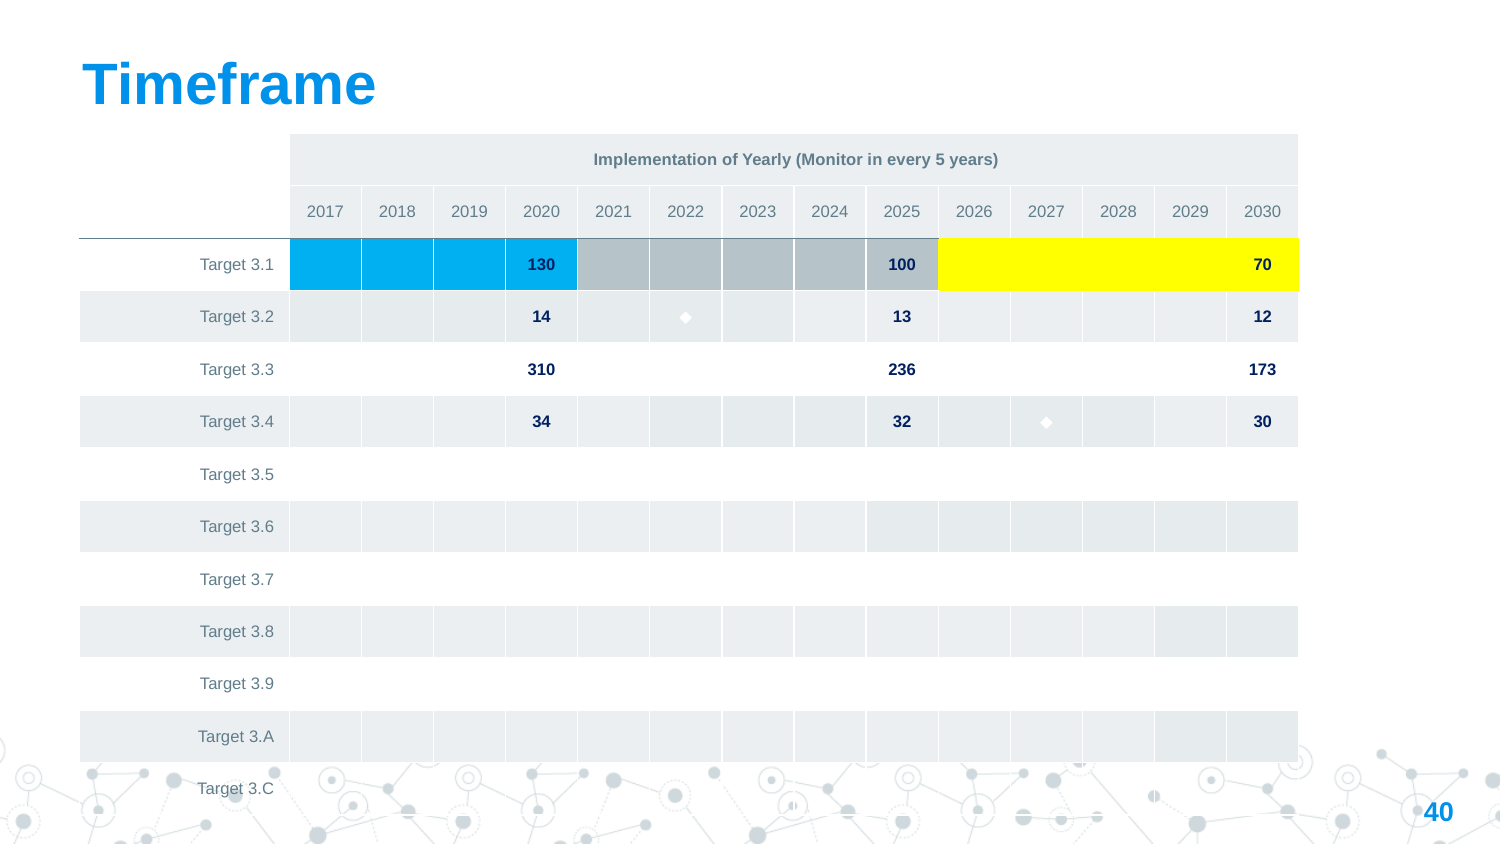

# Timeframe
|  | Implementation of Yearly (Monitor in every 5 years) |  |  |  |  |  |  |  |  |  |  |  |  |  |
| --- | --- | --- | --- | --- | --- | --- | --- | --- | --- | --- | --- | --- | --- | --- |
|  | 2017 | 2018 | 2019 | 2020 | 2021 | 2022 | 2023 | 2024 | 2025 | 2026 | 2027 | 2028 | 2029 | 2030 |
| Target 3.1 |  |  |  | 130 |  |  |  |  | 100 |  |  |  |  | 70 |
| Target 3.2 |  |  |  | 14 |  | ◆ |  |  | 13 |  |  |  |  | 12 |
| Target 3.3 |  |  |  | 310 |  |  |  |  | 236 |  |  |  |  | 173 |
| Target 3.4 |  |  |  | 34 |  |  |  |  | 32 |  | ◆ |  |  | 30 |
| Target 3.5 |  |  |  |  |  |  |  |  | ◆ |  |  |  |  |  |
| Target 3.6 |  |  |  |  |  |  |  |  |  |  |  |  |  |  |
| Target 3.7 |  |  |  |  |  |  |  |  |  |  |  |  |  |  |
| Target 3.8 |  |  |  |  |  |  |  |  |  |  |  |  |  |  |
| Target 3.9 |  |  |  |  |  |  |  |  |  |  |  |  |  |  |
| Target 3.A |  |  |  |  |  |  |  |  |  |  |  |  |  |  |
| Target 3.C |  |  |  |  |  |  |  |  |  |  |  |  |  |  |
40